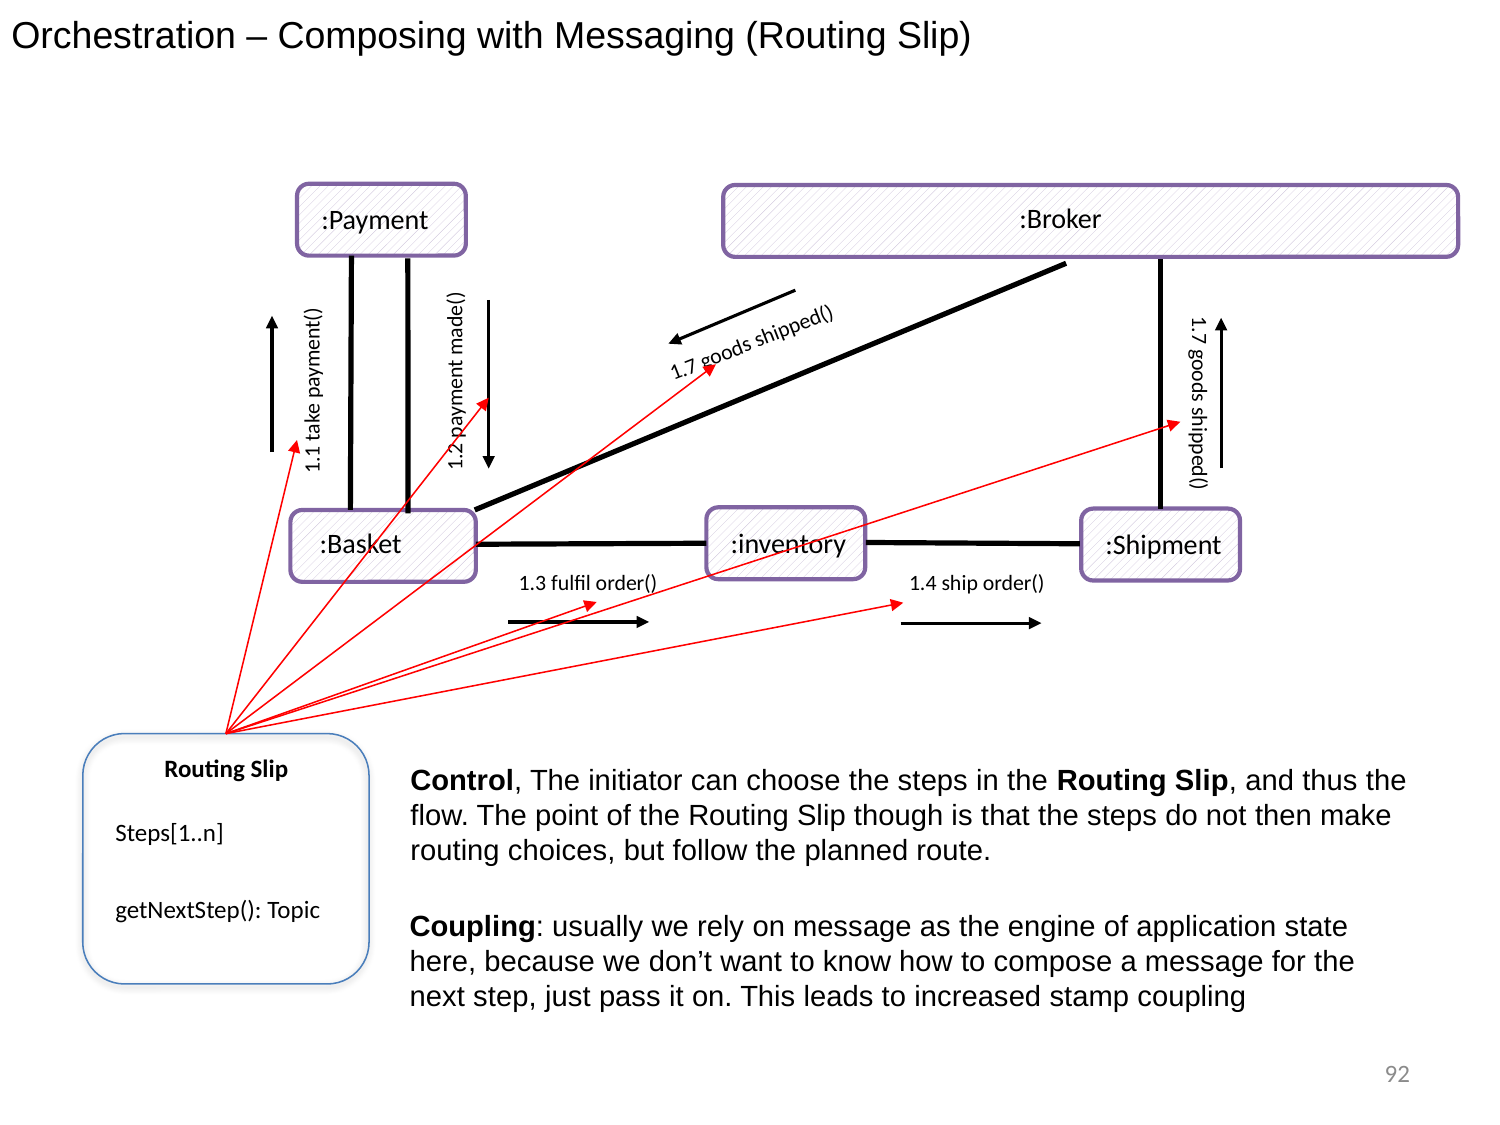

Orchestration – Composing with Messaging (Routing Slip)

:Broker
:Payment
1.7 goods shipped()
1.2 payment made()
1.1 take payment()
1.7 goods shipped()

:Basket
:inventory
:Shipment
1.3 fulfil order()
1.4 ship order()

Routing Slip
Control, The initiator can choose the steps in the Routing Slip, and thus the flow. The point of the Routing Slip though is that the steps do not then make routing choices, but follow the planned route.
Steps[1..n]
getNextStep(): Topic
Coupling: usually we rely on message as the engine of application state here, because we don’t want to know how to compose a message for the next step, just pass it on. This leads to increased stamp coupling
92